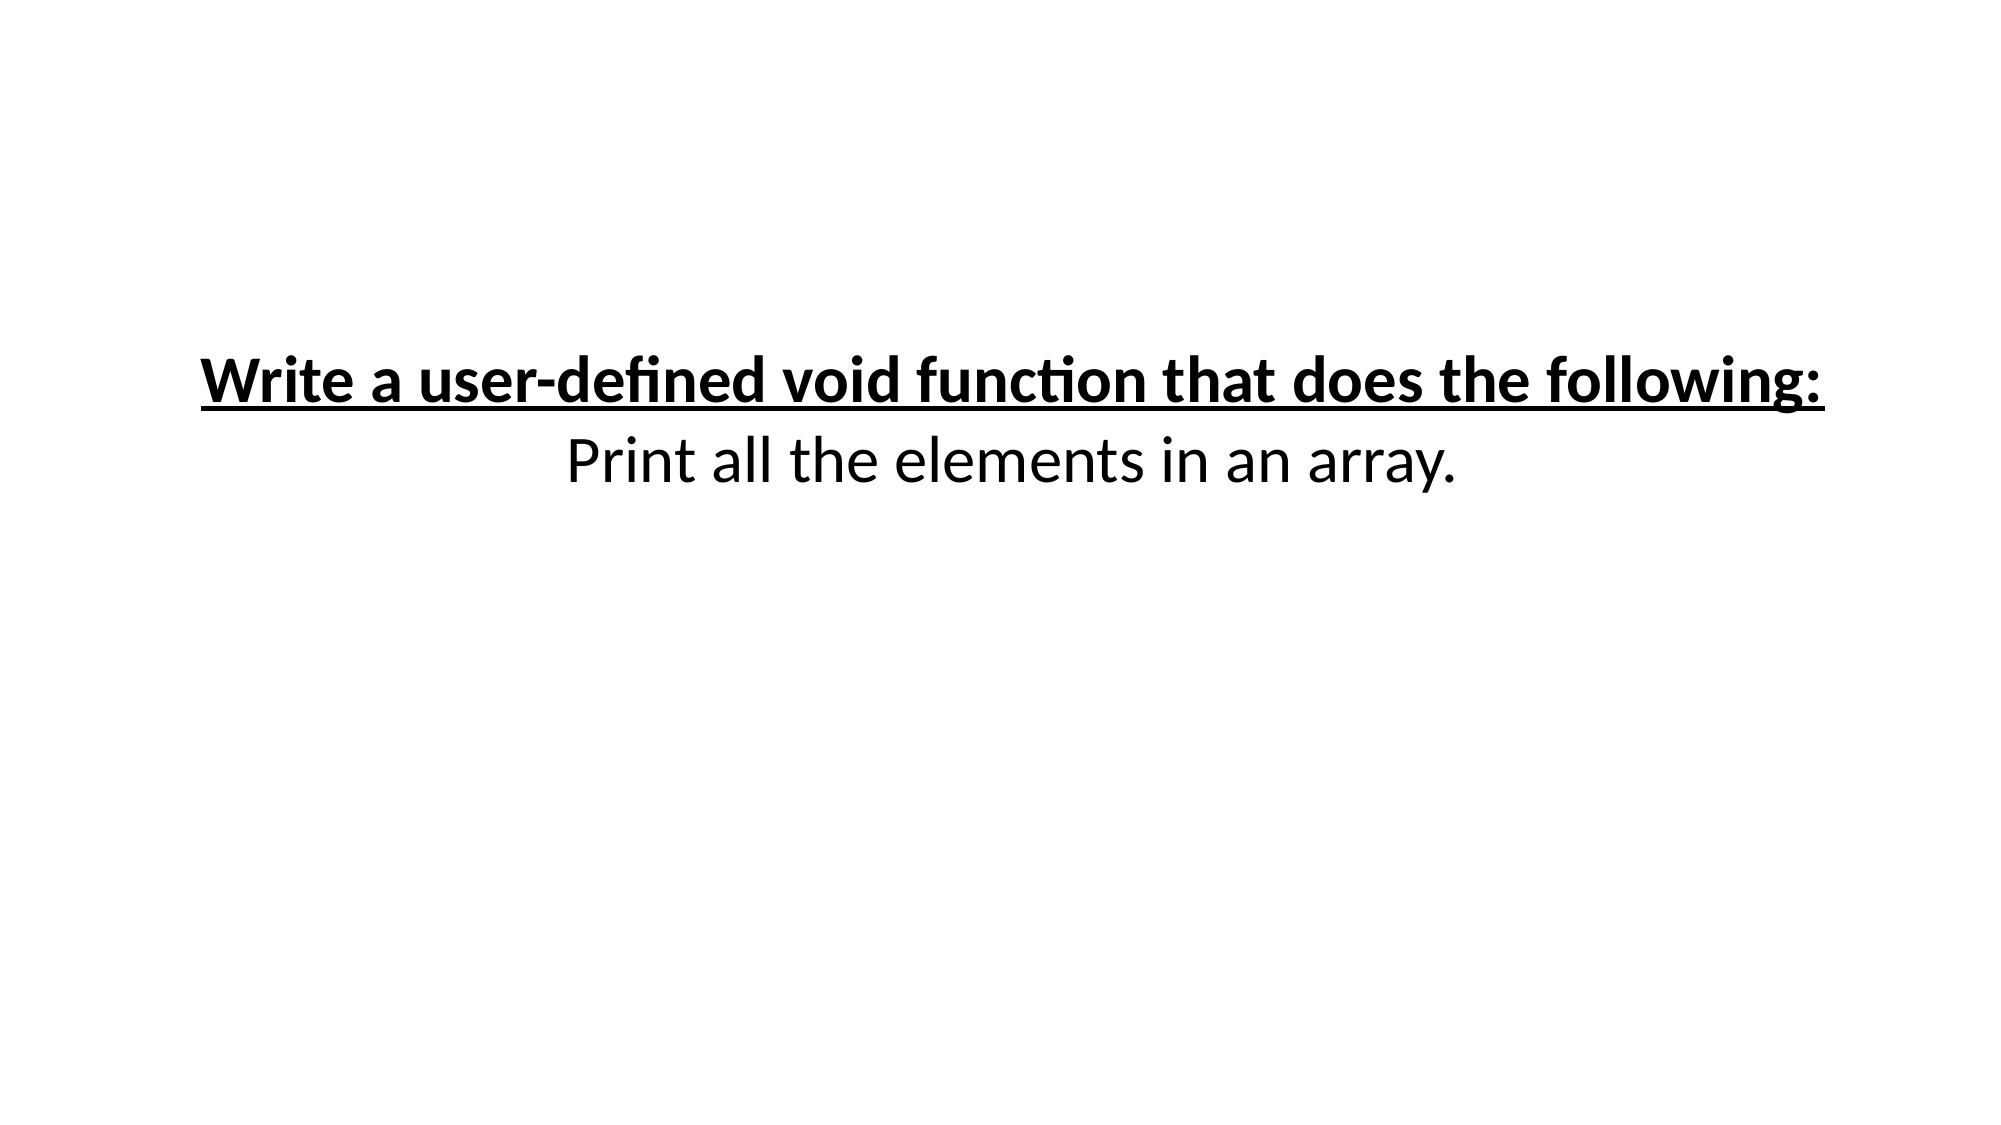

Write a user-defined void function that does the following:
Print all the elements in an array.